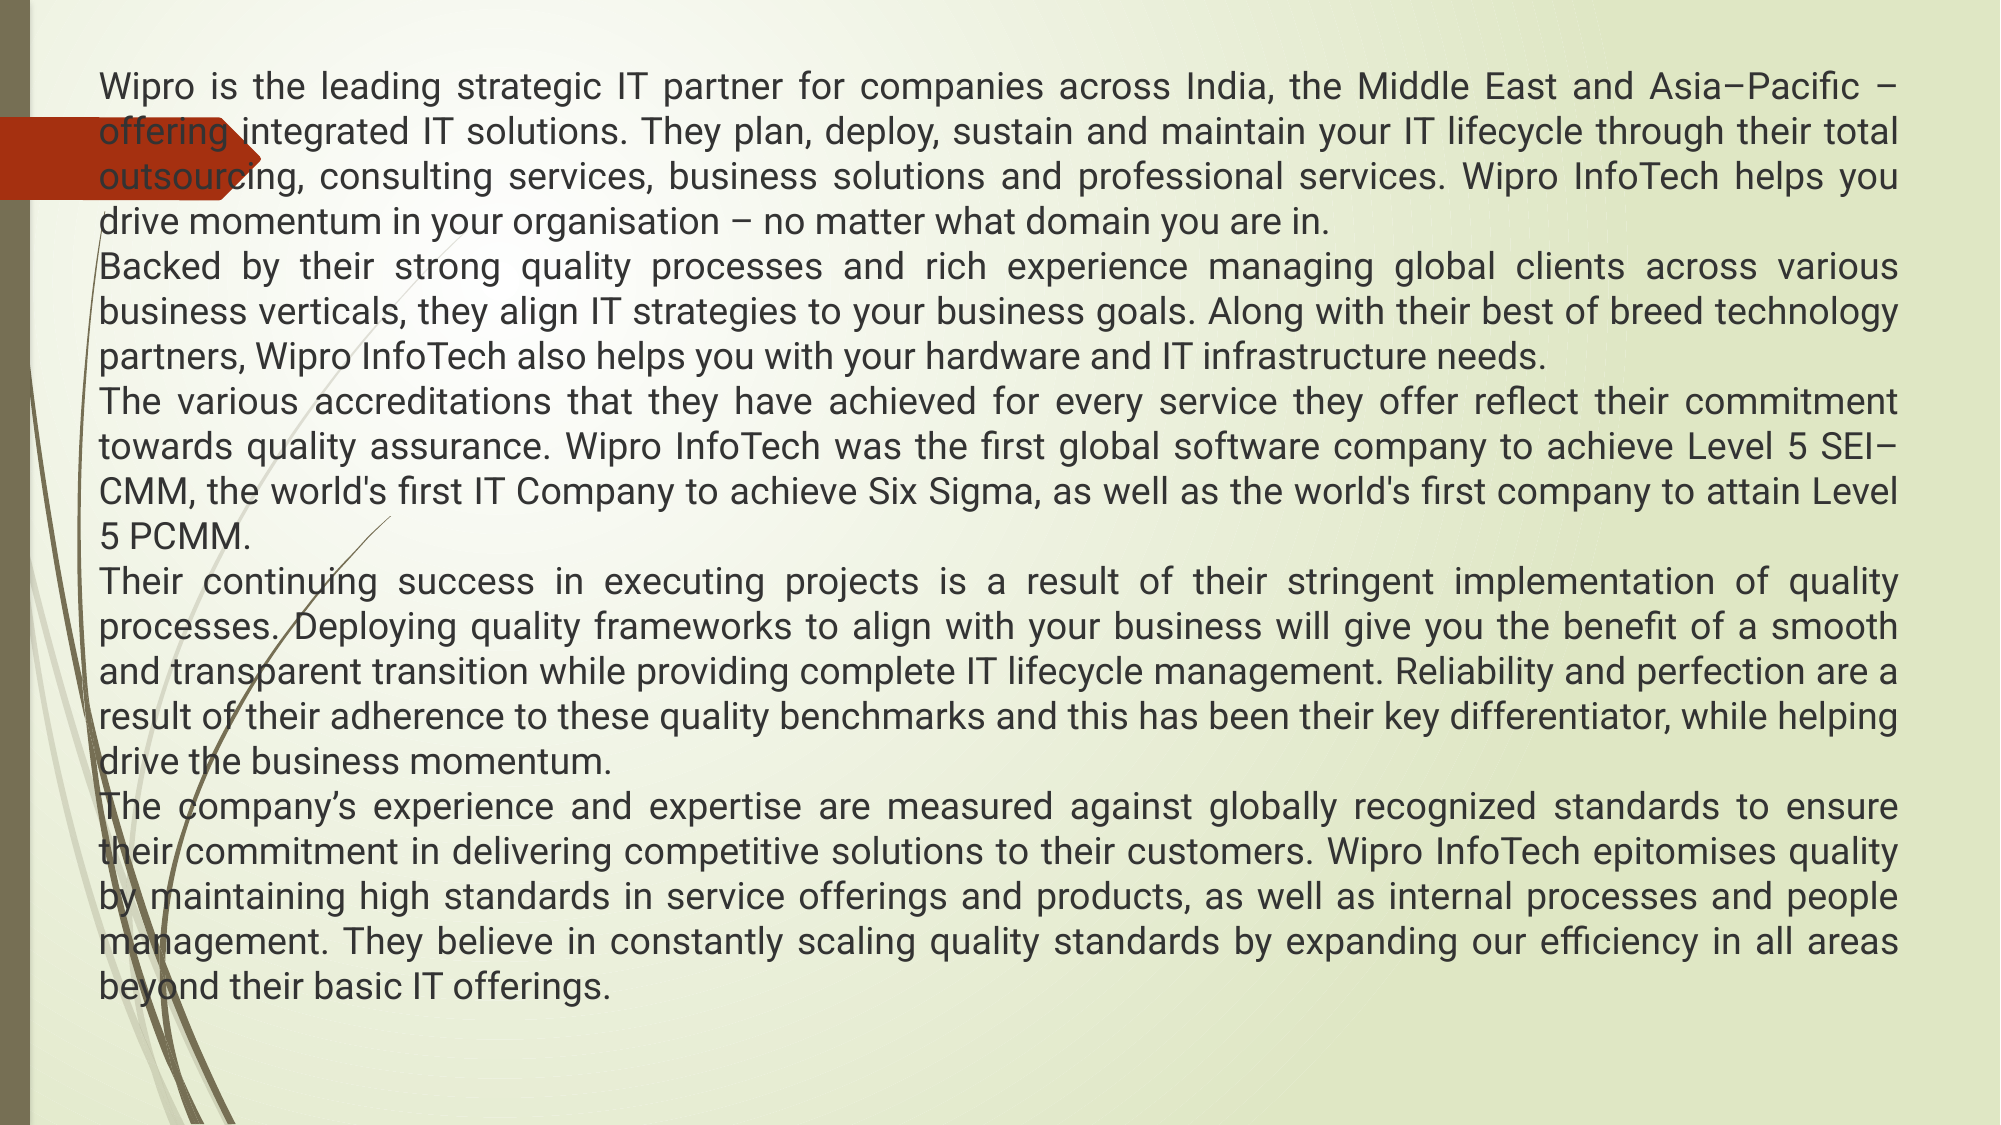

Wipro is the leading strategic IT partner for companies across India, the Middle East and Asia–Pacific – offering integrated IT solutions. They plan, deploy, sustain and maintain your IT lifecycle through their total outsourcing, consulting services, business solutions and professional services. Wipro InfoTech helps you drive momentum in your organisation – no matter what domain you are in.
Backed by their strong quality processes and rich experience managing global clients across various business verticals, they align IT strategies to your business goals. Along with their best of breed technology partners, Wipro InfoTech also helps you with your hardware and IT infrastructure needs.
The various accreditations that they have achieved for every service they offer reflect their commitment towards quality assurance. Wipro InfoTech was the first global software company to achieve Level 5 SEI–CMM, the world's first IT Company to achieve Six Sigma, as well as the world's first company to attain Level 5 PCMM.
Their continuing success in executing projects is a result of their stringent implementation of quality processes. Deploying quality frameworks to align with your business will give you the benefit of a smooth and transparent transition while providing complete IT lifecycle management. Reliability and perfection are a result of their adherence to these quality benchmarks and this has been their key differentiator, while helping drive the business momentum.
The company’s experience and expertise are measured against globally recognized standards to ensure their commitment in delivering competitive solutions to their customers. Wipro InfoTech epitomises quality by maintaining high standards in service offerings and products, as well as internal processes and people management. They believe in constantly scaling quality standards by expanding our efficiency in all areas beyond their basic IT offerings.